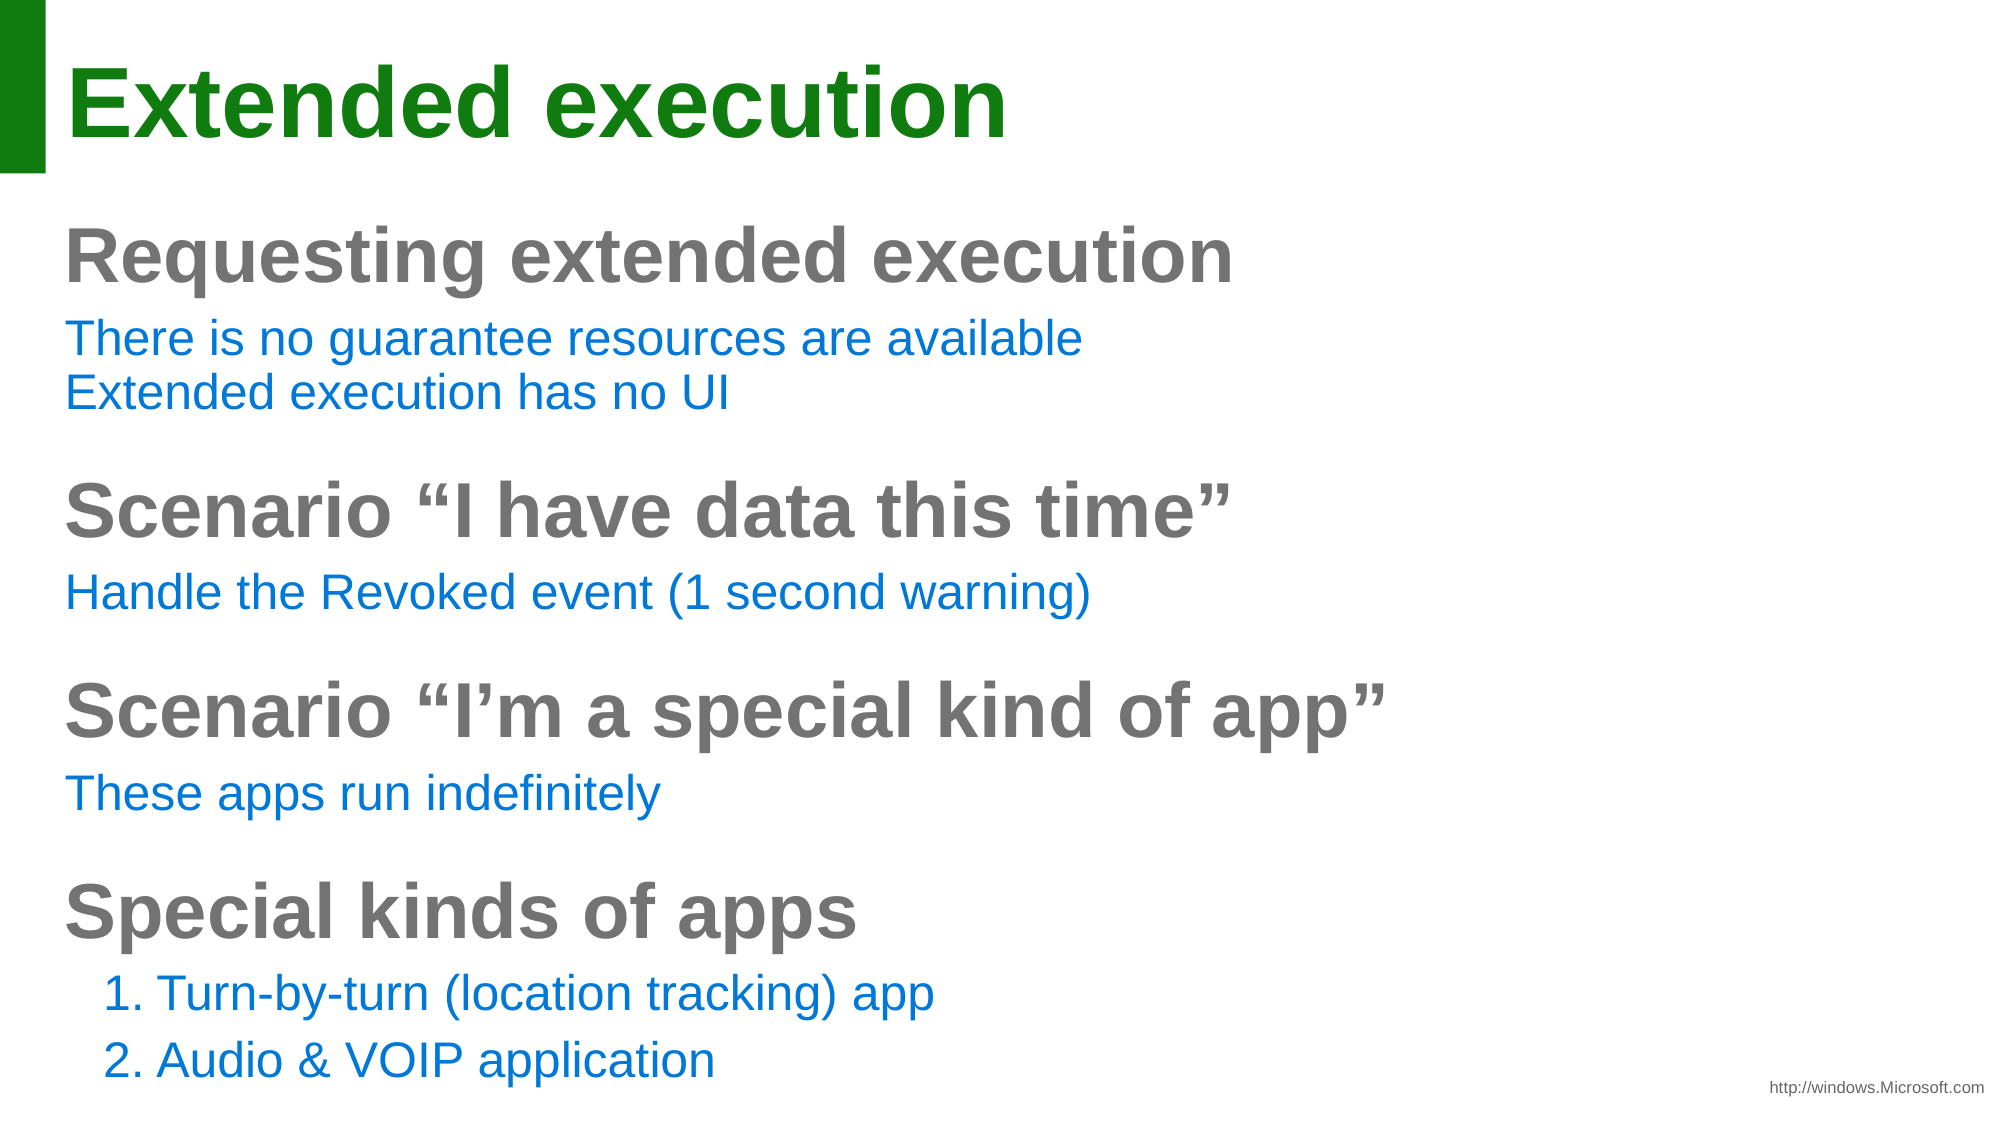

# Extended execution
Requesting extended execution
There is no guarantee resources are available
Extended execution has no UI
Scenario “I have data this time”
Handle the Revoked event (1 second warning)
Scenario “I’m a special kind of app”
These apps run indefinitely
Special kinds of apps
Turn-by-turn (location tracking) app
Audio & VOIP application